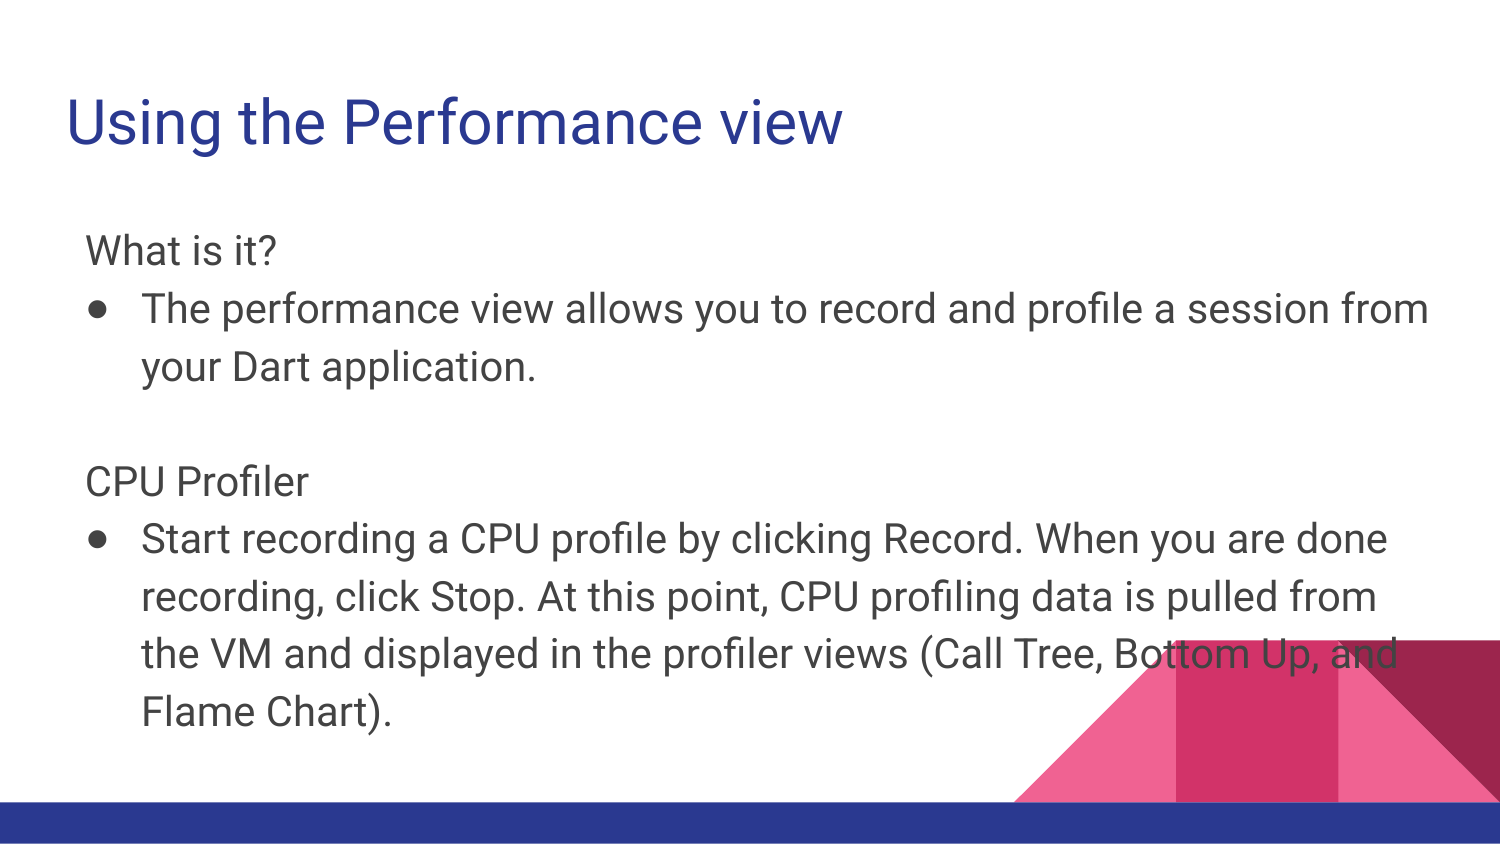

# Using the Performance view
What is it?
The performance view allows you to record and profile a session from your Dart application.

CPU Profiler
Start recording a CPU profile by clicking Record. When you are done recording, click Stop. At this point, CPU profiling data is pulled from the VM and displayed in the profiler views (Call Tree, Bottom Up, and Flame Chart).